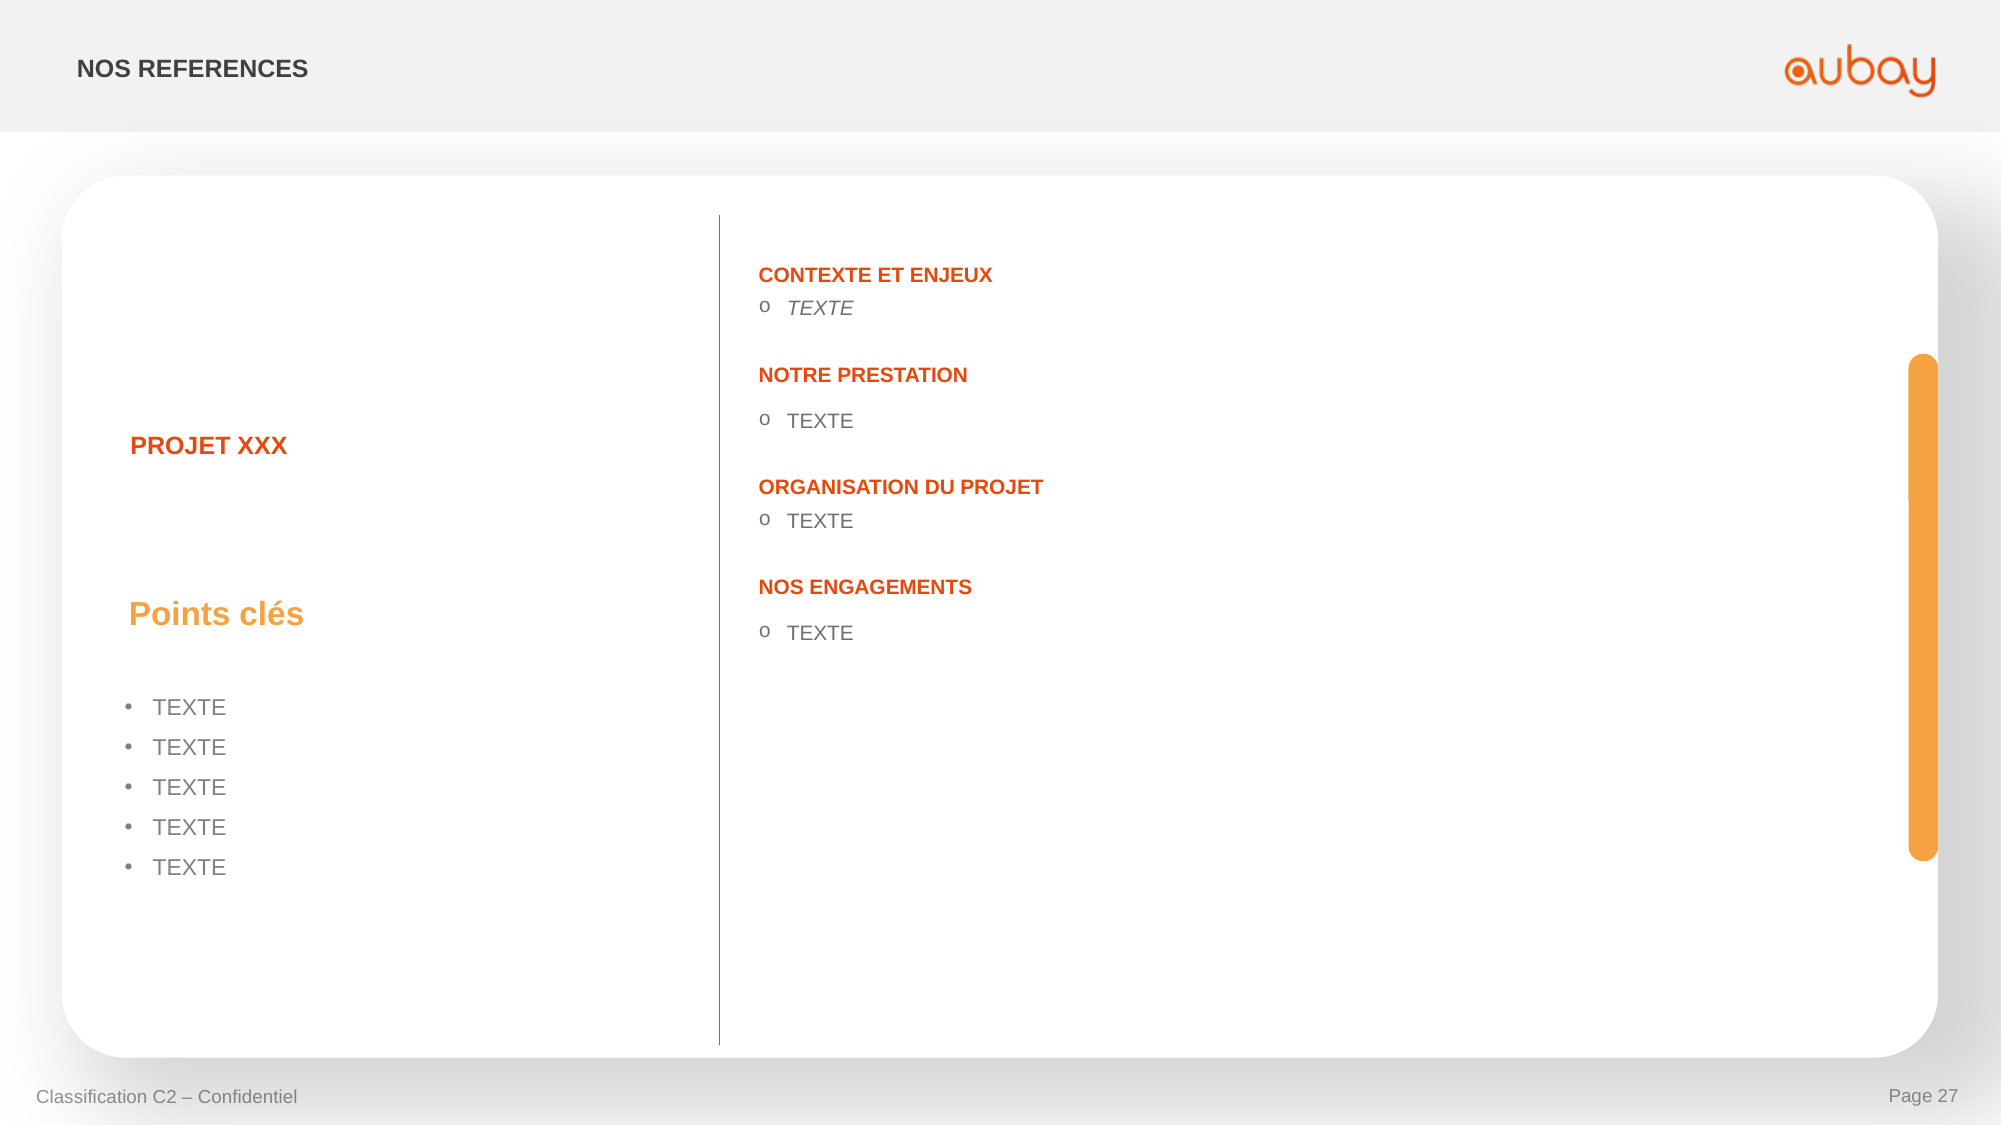

NOS REFERENCES

Contexte et enjeux
TEXTE

Notre prestation
TEXTE

Organisation du projet
TEXTE

Nos engagements
TEXTE

PROJET XXX
Points clés
TEXTE
TEXTE
TEXTE
TEXTE
TEXTE